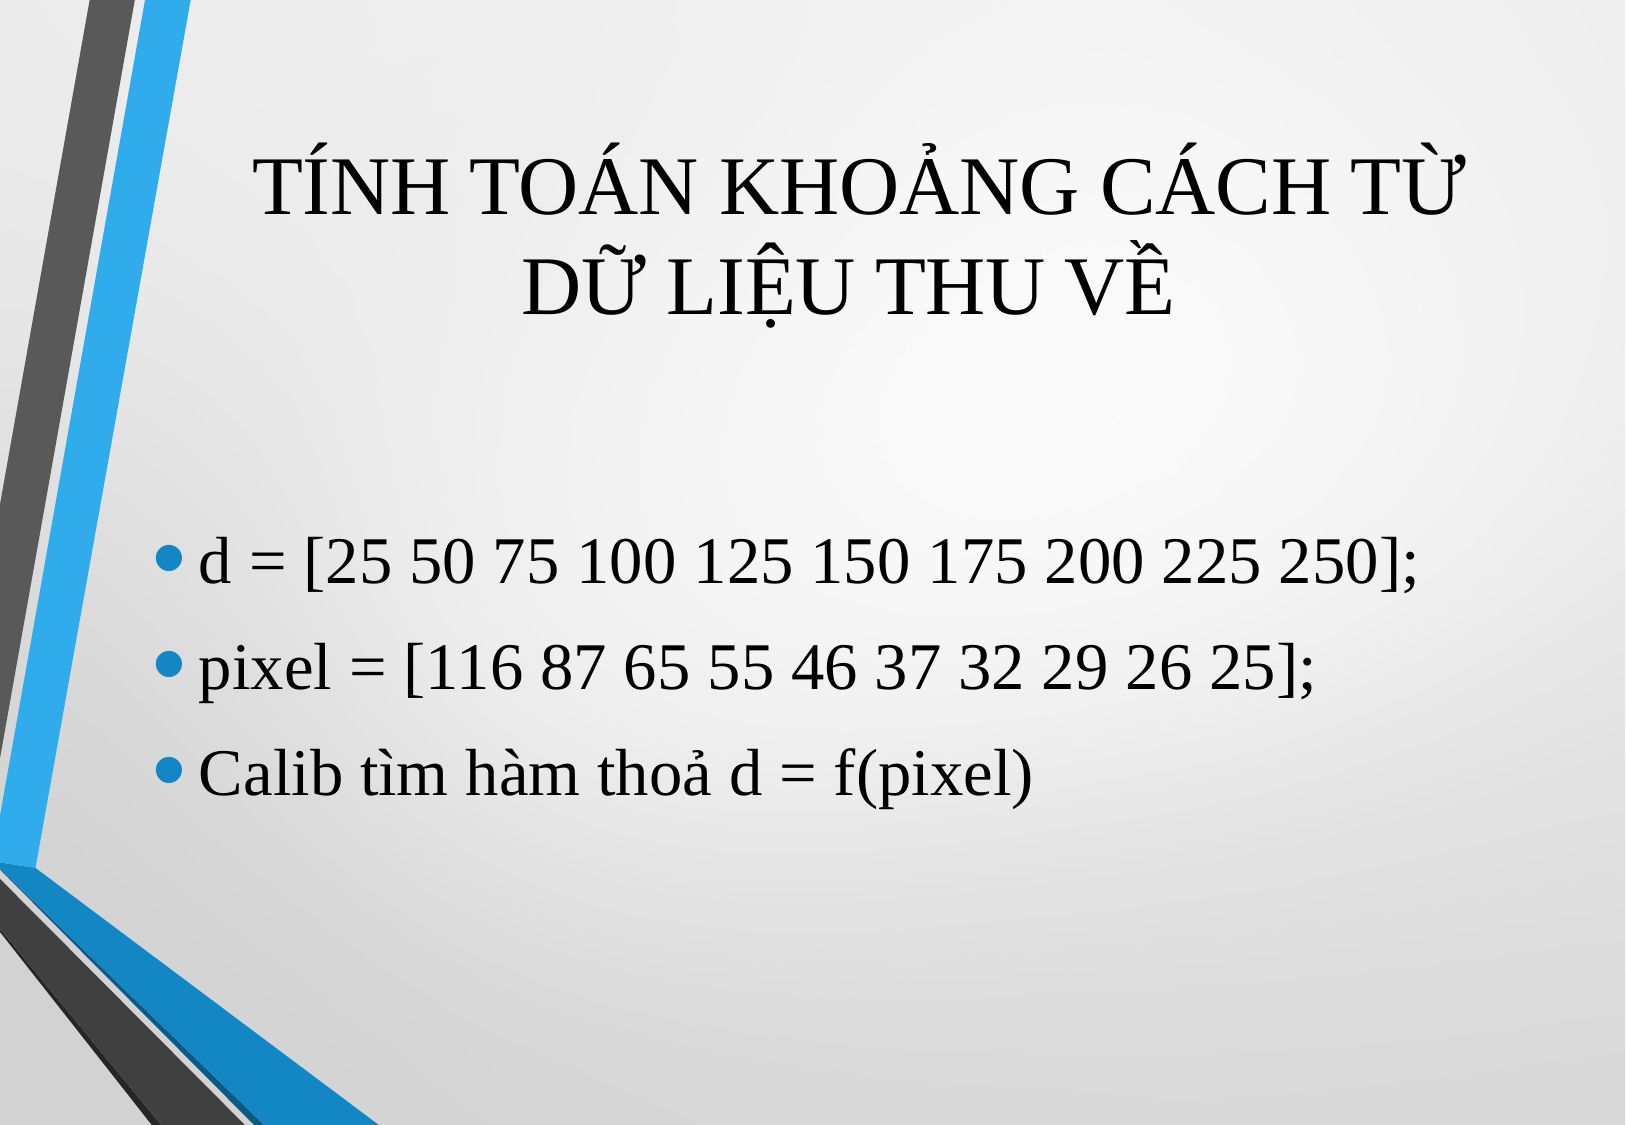

# TÍNH TOÁN KHOẢNG CÁCH TỪ DỮ LIỆU THU VỀ
d = [25 50 75 100 125 150 175 200 225 250];
pixel = [116 87 65 55 46 37 32 29 26 25];
Calib tìm hàm thoả d = f(pixel)